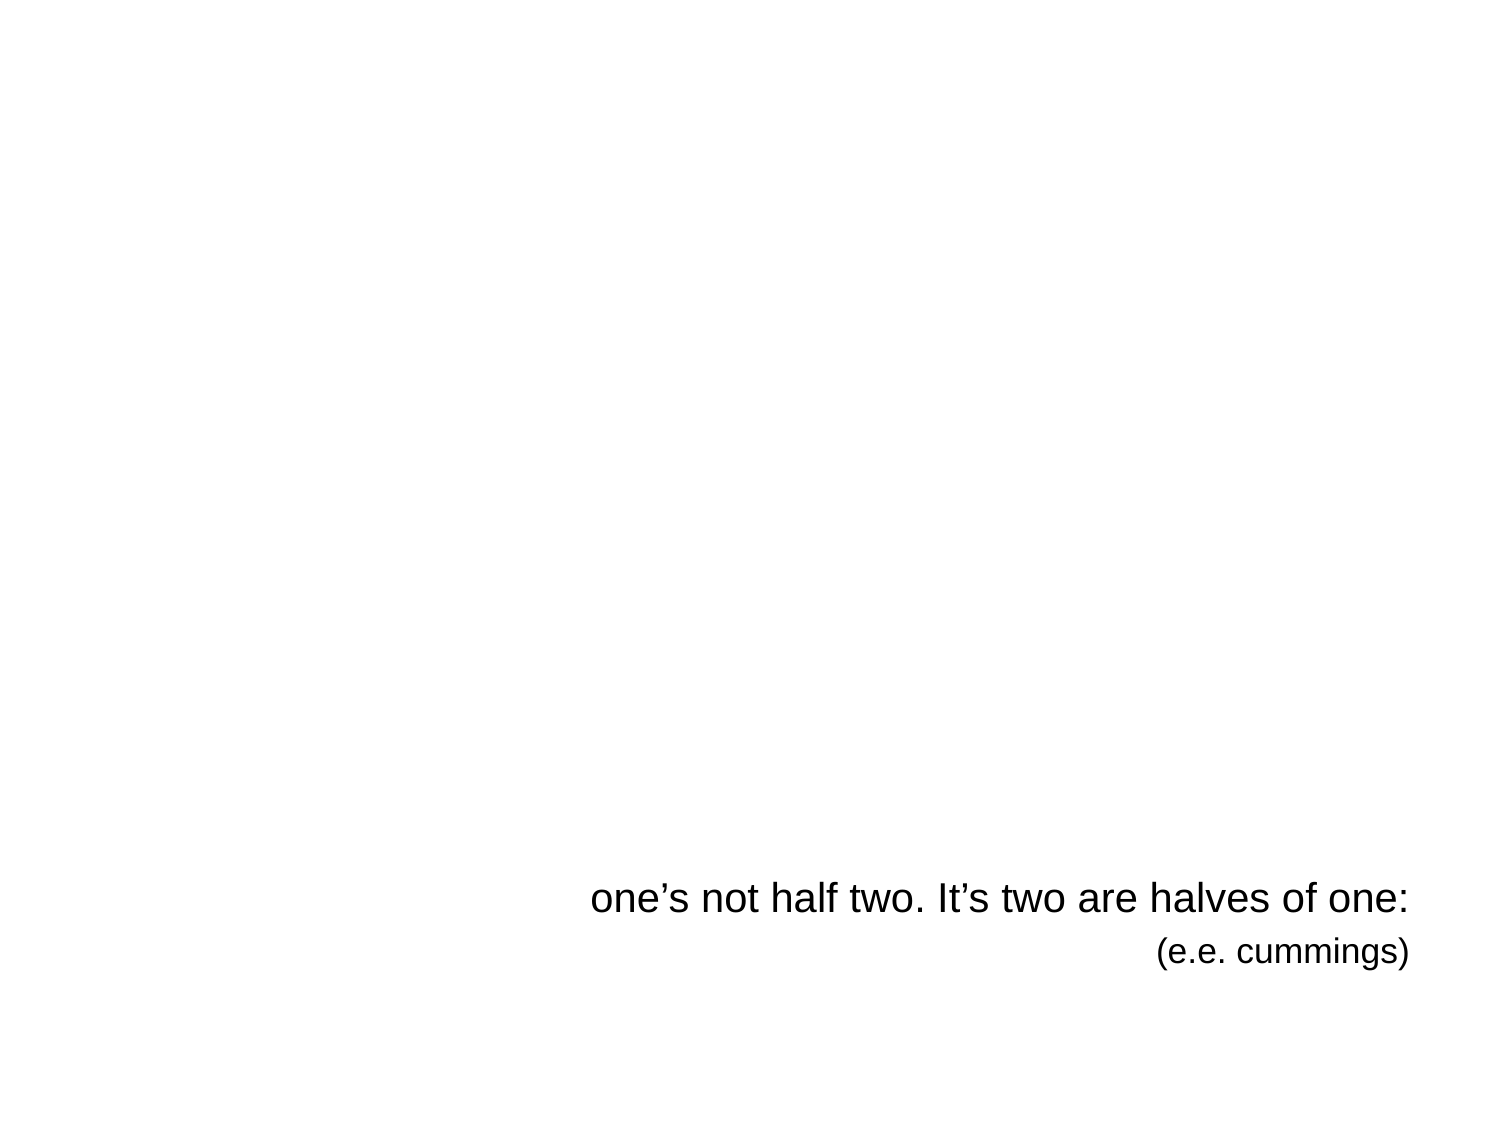

one’s not half two. It’s two are halves of one:
(e.e. cummings)